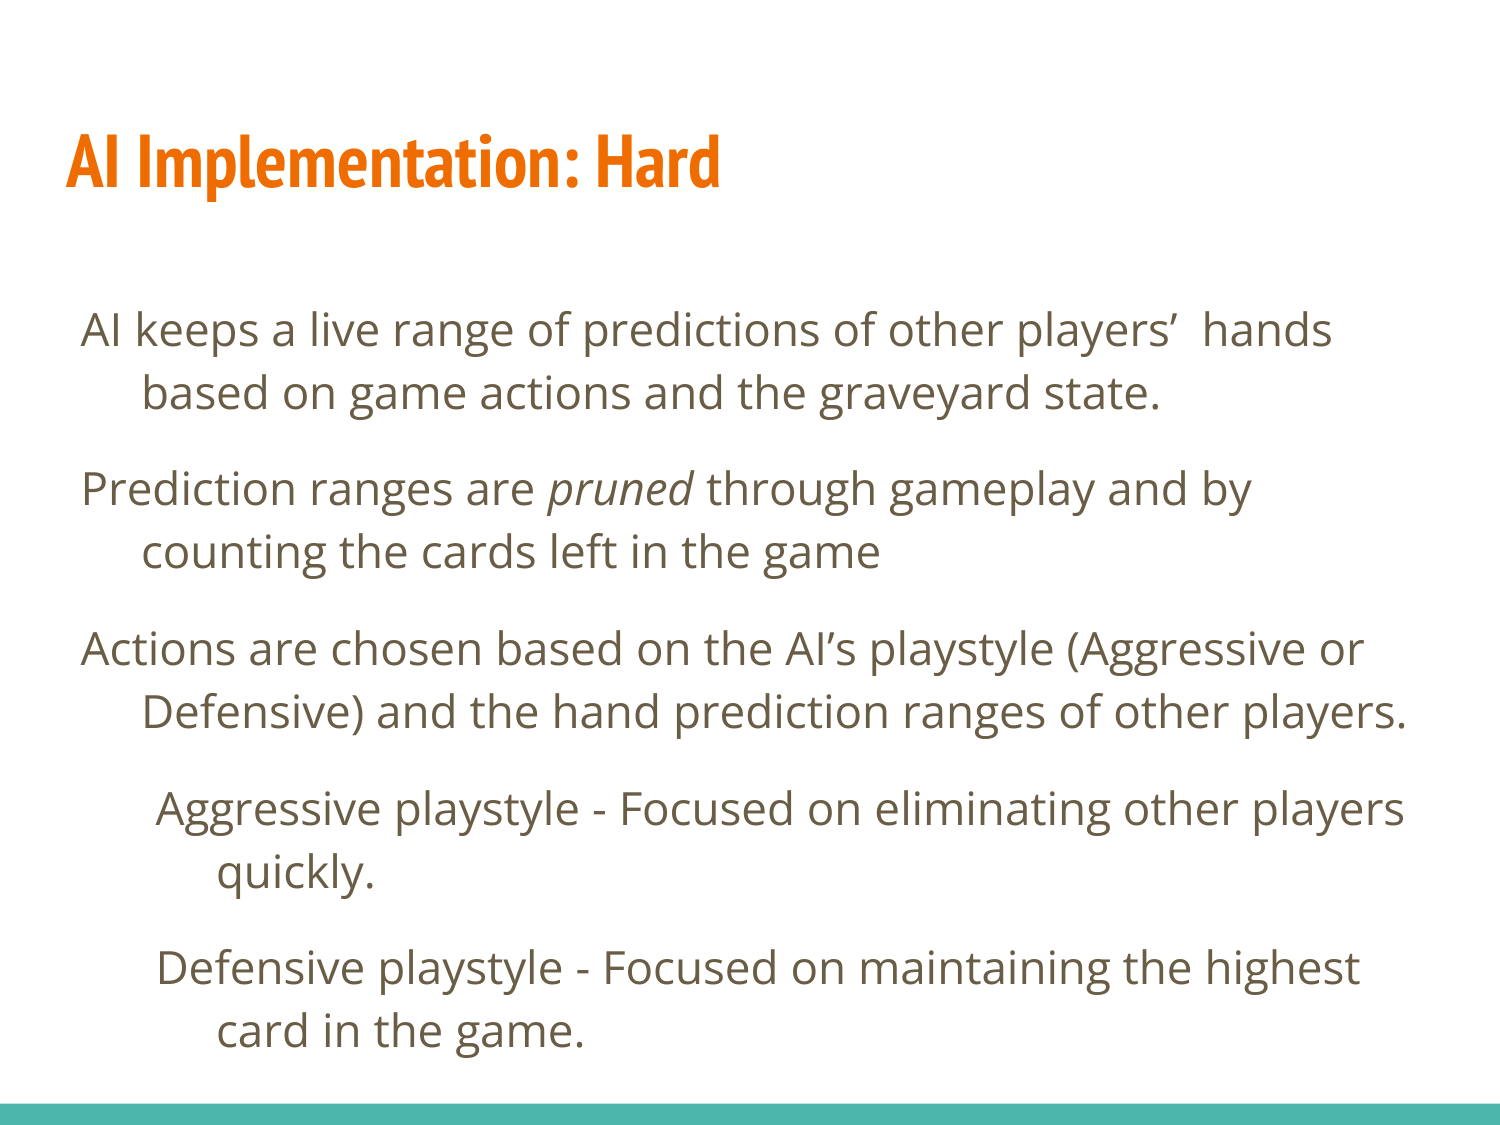

# AI Implementation: Hard

AI keeps a live range of predictions of other players’  hands based on game actions and the graveyard state.
Prediction ranges are pruned through gameplay and by counting the cards left in the game
Actions are chosen based on the AI’s playstyle (Aggressive or Defensive) and the hand prediction ranges of other players.
Aggressive playstyle - Focused on eliminating other players quickly.
Defensive playstyle - Focused on maintaining the highest card in the game.